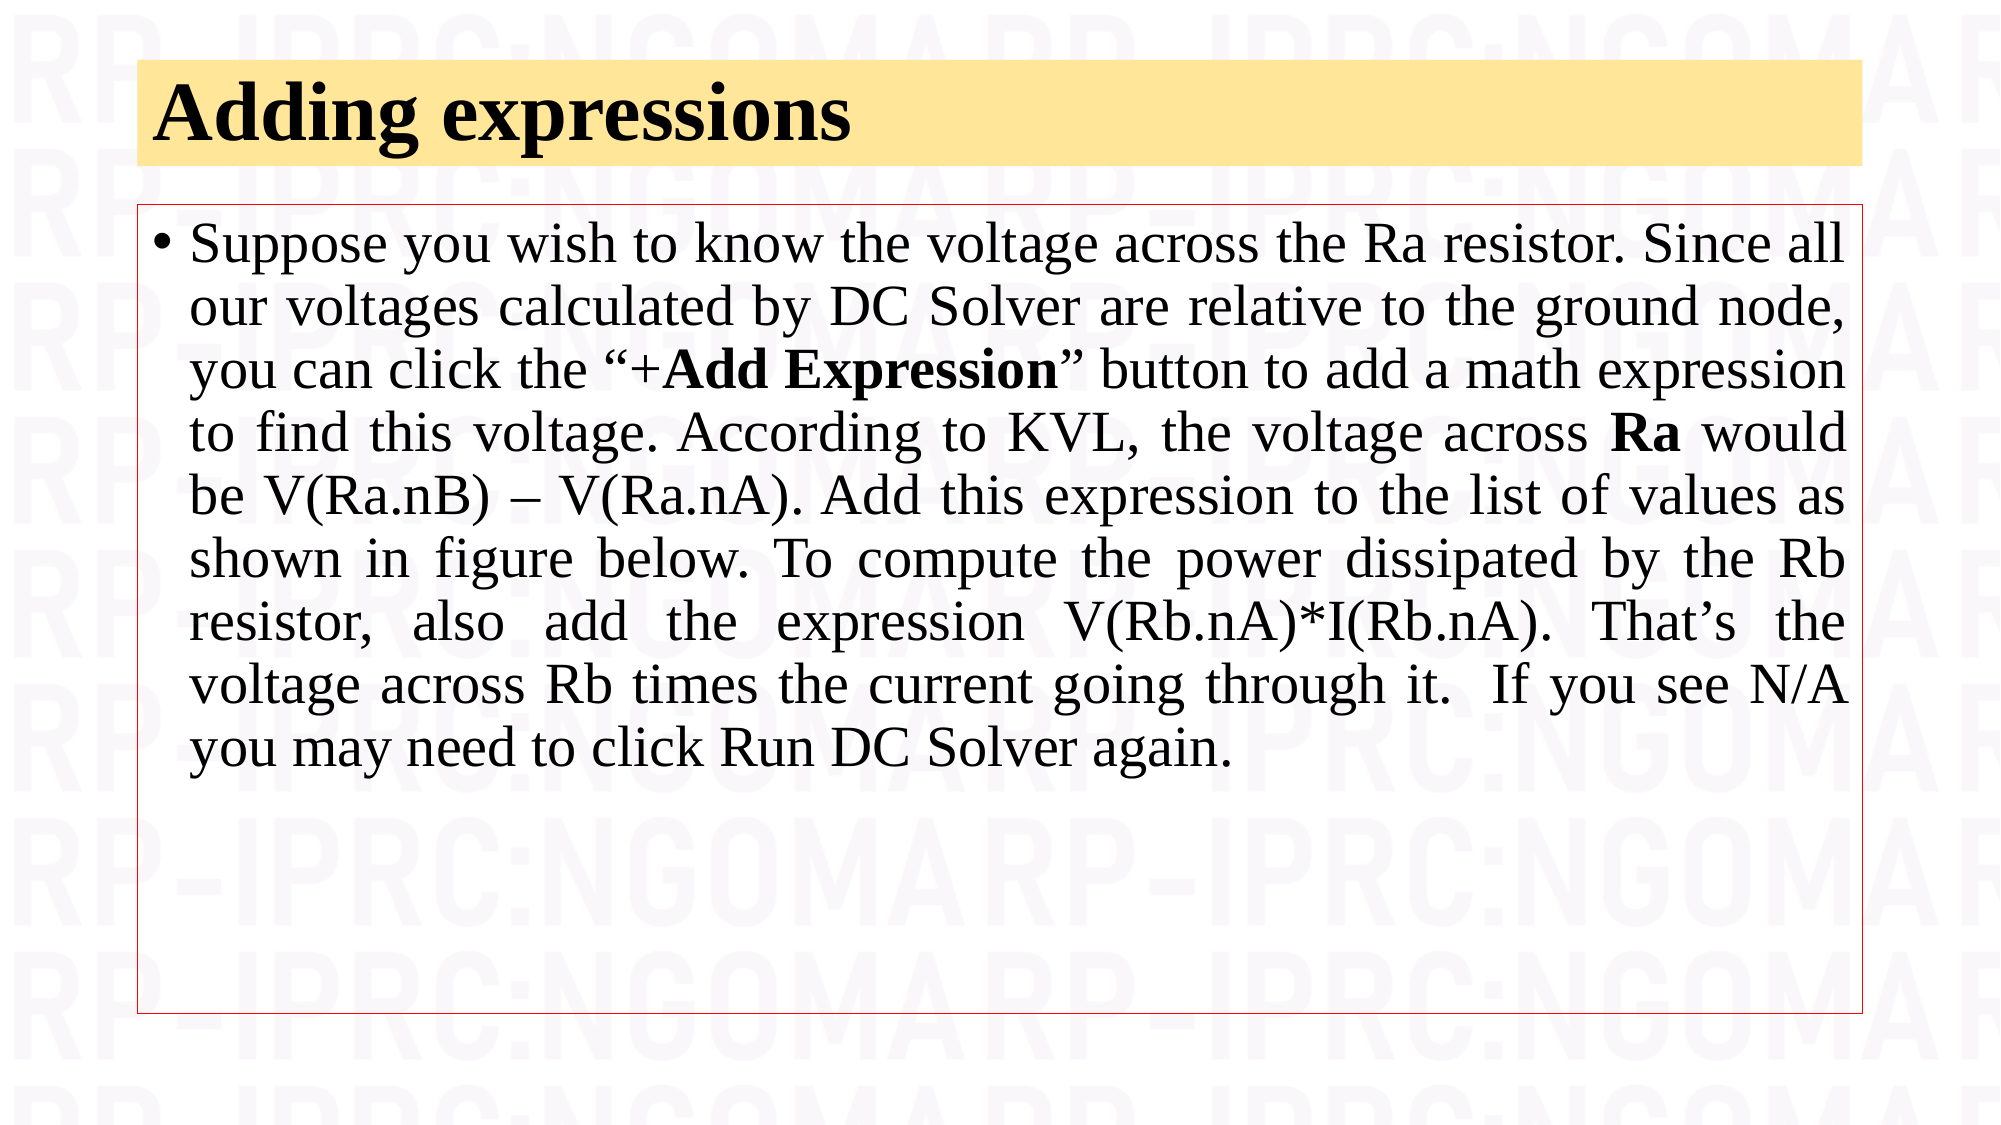

# Adding expressions
Suppose you wish to know the voltage across the Ra resistor. Since all our voltages calculated by DC Solver are relative to the ground node, you can click the “+Add Expression” button to add a math expression to find this voltage. According to KVL, the voltage across Ra would be V(Ra.nB) – V(Ra.nA). Add this expression to the list of values as shown in figure below. To compute the power dissipated by the Rb resistor, also add the expression V(Rb.nA)*I(Rb.nA). That’s the voltage across Rb times the current going through it.  If you see N/A you may need to click Run DC Solver again.